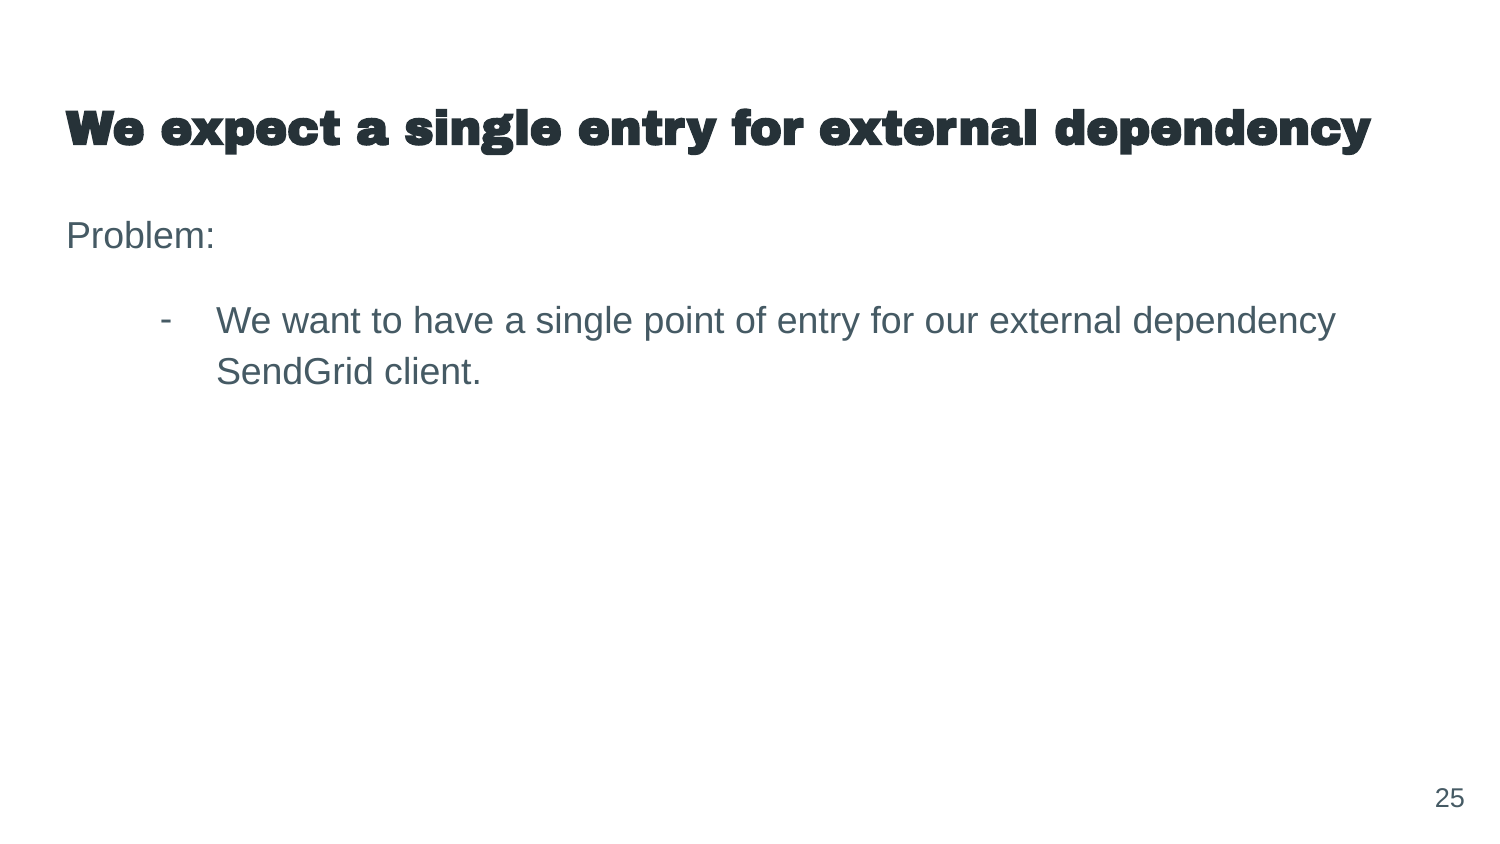

# We expect a single entry for external dependency
Problem:
We want to have a single point of entry for our external dependency SendGrid client.
25